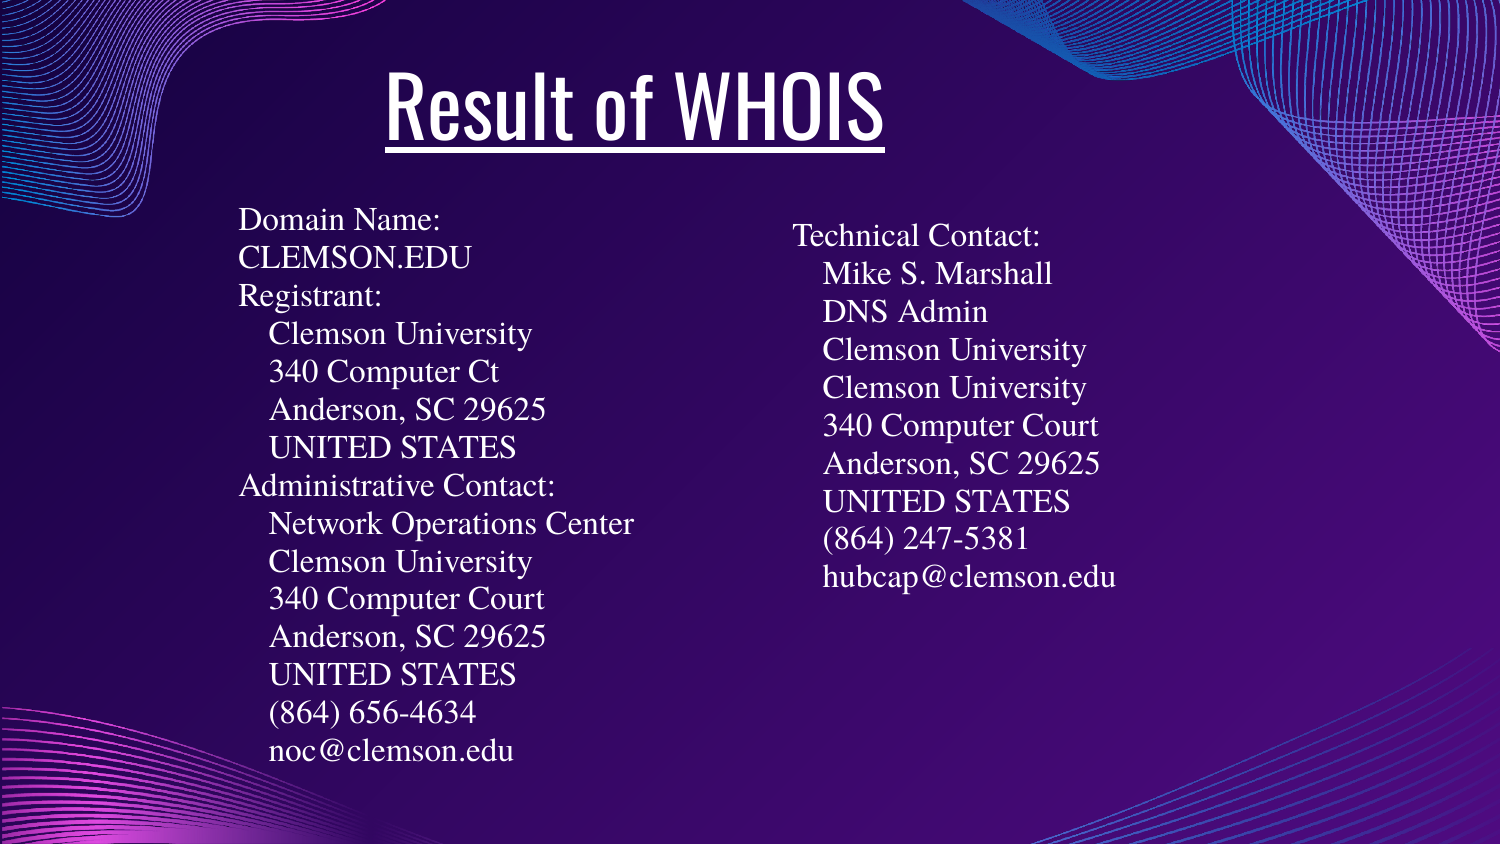

# Result of WHOIS
Domain Name: CLEMSON.EDU
Registrant:
   Clemson University
   340 Computer Ct
   Anderson, SC 29625
   UNITED STATES
Administrative Contact:
   Network Operations Center
   Clemson University
   340 Computer Court
   Anderson, SC 29625
   UNITED STATES
   (864) 656-4634
   noc@clemson.edu

Technical Contact:
   Mike S. Marshall
   DNS Admin
   Clemson University
   Clemson University
   340 Computer Court
   Anderson, SC 29625
   UNITED STATES
   (864) 247-5381
   hubcap@clemson.edu